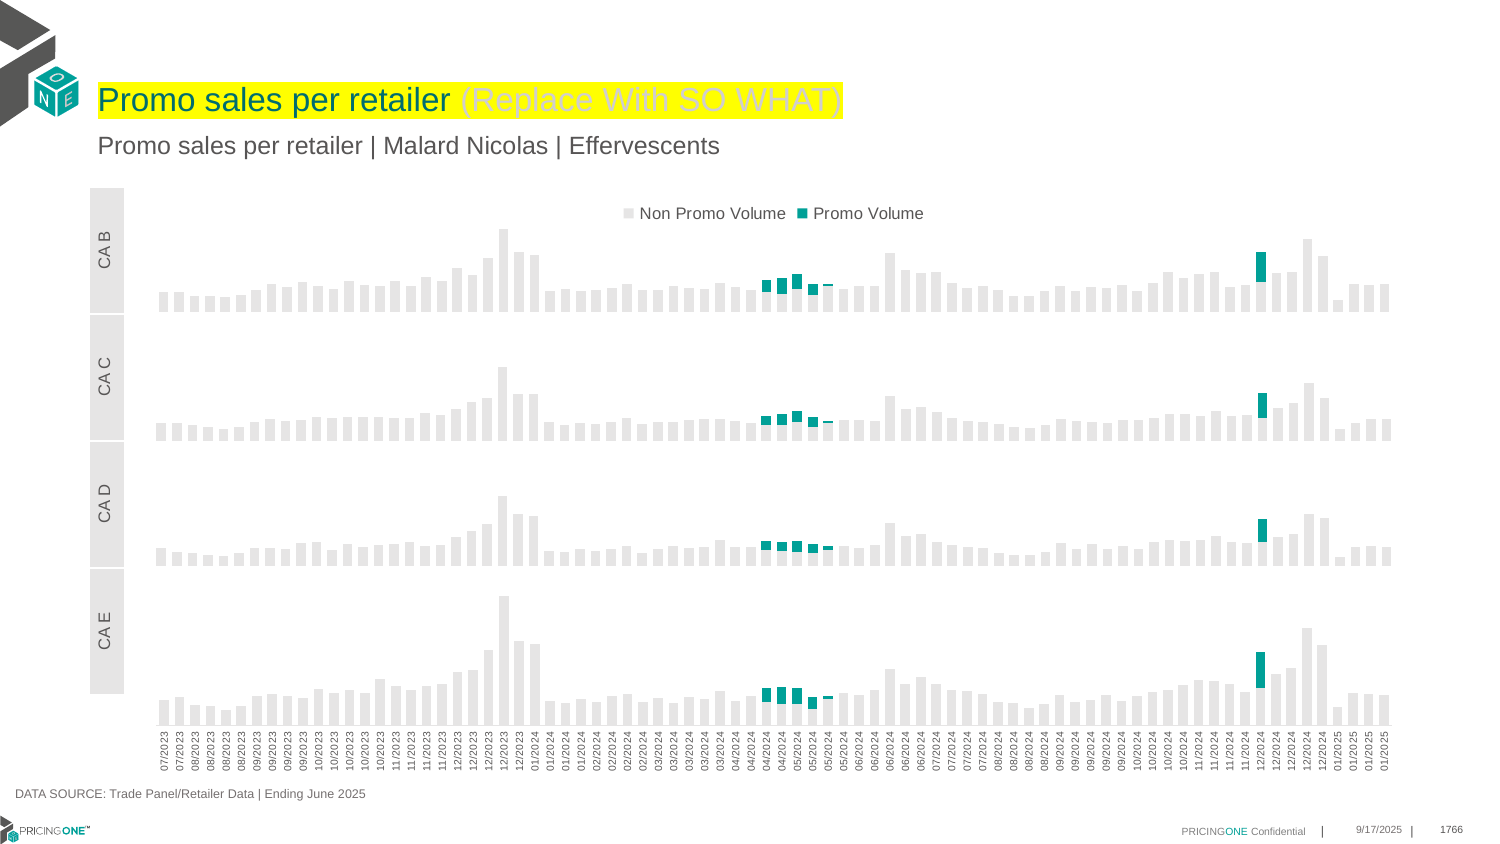

# Promo sales per retailer (Replace With SO WHAT)
Promo sales per retailer | Malard Nicolas | Effervescents
| CA B |
| --- |
| CA C |
| CA D |
| CA E |

### Chart

| Category | Non Promo Volume | Promo Volume |
|---|---|---|
| 45130 | 353.0 | 0.0 |
| 45137 | 358.0 | 0.0 |
| 45144 | 290.0 | 0.0 |
| 45151 | 283.0 | 0.0 |
| 45158 | 271.0 | 0.0 |
| 45165 | 301.0 | 0.0 |
| 45172 | 395.0 | 0.0 |
| 45179 | 495.0 | 0.0 |
| 45186 | 449.0 | 0.0 |
| 45193 | 542.0 | 0.0 |
| 45200 | 456.0 | 0.0 |
| 45207 | 404.0 | 0.0 |
| 45214 | 560.0 | 0.0 |
| 45221 | 489.0 | 0.0 |
| 45228 | 468.0 | 0.0 |
| 45235 | 546.0 | 0.0 |
| 45242 | 465.0 | 0.0 |
| 45249 | 616.0 | 0.0 |
| 45256 | 556.0 | 0.0 |
| 45263 | 791.0 | 0.0 |
| 45270 | 668.0 | 0.0 |
| 45277 | 967.0 | 0.0 |
| 45284 | 1474.0 | 0.0 |
| 45291 | 1070.0 | 0.0 |
| 45298 | 1009.0 | 0.0 |
| 45305 | 380.0 | 0.0 |
| 45312 | 410.0 | 0.0 |
| 45319 | 375.0 | 0.0 |
| 45326 | 388.0 | 0.0 |
| 45333 | 433.0 | 0.0 |
| 45340 | 495.0 | 0.0 |
| 45347 | 392.0 | 0.0 |
| 45354 | 401.0 | 0.0 |
| 45361 | 460.0 | 0.0 |
| 45368 | 431.0 | 0.0 |
| 45375 | 403.0 | 0.0 |
| 45382 | 522.0 | 0.0 |
| 45389 | 445.0 | 0.0 |
| 45396 | 388.0 | 0.0 |
| 45403 | 363.0 | 203.0 |
| 45410 | 323.0 | 288.0 |
| 45417 | 410.0 | 260.0 |
| 45424 | 307.0 | 184.0 |
| 45431 | 461.0 | 35.0 |
| 45438 | 405.0 | 0.0 |
| 45445 | 466.0 | 0.0 |
| 45452 | 460.0 | 0.0 |
| 45459 | 1056.0 | 0.0 |
| 45466 | 744.0 | 0.0 |
| 45473 | 692.0 | 0.0 |
| 45480 | 714.0 | 0.0 |
| 45487 | 525.0 | 0.0 |
| 45494 | 420.0 | 0.0 |
| 45501 | 460.0 | 0.0 |
| 45508 | 389.0 | 0.0 |
| 45515 | 292.0 | 0.0 |
| 45522 | 292.0 | 0.0 |
| 45529 | 371.0 | 0.0 |
| 45536 | 472.0 | 0.0 |
| 45543 | 376.0 | 0.0 |
| 45550 | 449.0 | 0.0 |
| 45557 | 431.0 | 0.0 |
| 45564 | 481.0 | 0.0 |
| 45571 | 366.0 | 0.0 |
| 45578 | 525.0 | 0.0 |
| 45585 | 706.0 | 0.0 |
| 45592 | 607.0 | 0.0 |
| 45599 | 671.0 | 0.0 |
| 45606 | 722.0 | 0.0 |
| 45613 | 441.0 | 0.0 |
| 45620 | 481.0 | 0.0 |
| 45627 | 542.0 | 521.0 |
| 45634 | 693.0 | 0.0 |
| 45641 | 720.0 | 0.0 |
| 45648 | 1298.0 | 0.0 |
| 45655 | 997.0 | 0.0 |
| 45662 | 222.0 | 0.0 |
| 45669 | 501.0 | 0.0 |
| 45676 | 490.0 | 0.0 |
| 45683 | 492.0 | 0.0 |

### Chart

| Category | Non Promo Volume | Promo Volume |
|---|---|---|
| 45130 | 614.0 | 0.0 |
| 45137 | 607.0 | 0.0 |
| 45144 | 548.0 | 0.0 |
| 45151 | 487.0 | 0.0 |
| 45158 | 413.0 | 0.0 |
| 45165 | 484.0 | 0.0 |
| 45172 | 671.0 | 0.0 |
| 45179 | 767.0 | 0.0 |
| 45186 | 687.0 | 0.0 |
| 45193 | 725.0 | 0.0 |
| 45200 | 812.0 | 0.0 |
| 45207 | 791.0 | 0.0 |
| 45214 | 831.0 | 0.0 |
| 45221 | 819.0 | 0.0 |
| 45228 | 826.0 | 0.0 |
| 45235 | 808.0 | 0.0 |
| 45242 | 809.0 | 0.0 |
| 45249 | 956.0 | 0.0 |
| 45256 | 906.0 | 0.0 |
| 45263 | 1107.0 | 0.0 |
| 45270 | 1356.0 | 0.0 |
| 45277 | 1468.0 | 0.0 |
| 45284 | 2530.0 | 0.0 |
| 45291 | 1631.0 | 0.0 |
| 45298 | 1599.0 | 0.0 |
| 45305 | 668.0 | 0.0 |
| 45312 | 547.0 | 0.0 |
| 45319 | 614.0 | 0.0 |
| 45326 | 580.0 | 0.0 |
| 45333 | 673.0 | 0.0 |
| 45340 | 807.0 | 0.0 |
| 45347 | 596.0 | 0.0 |
| 45354 | 674.0 | 0.0 |
| 45361 | 663.0 | 0.0 |
| 45368 | 740.0 | 0.0 |
| 45375 | 767.0 | 0.0 |
| 45382 | 750.0 | 0.0 |
| 45389 | 694.0 | 0.0 |
| 45396 | 636.0 | 0.0 |
| 45403 | 539.0 | 311.0 |
| 45410 | 545.0 | 392.0 |
| 45417 | 644.0 | 394.0 |
| 45424 | 487.0 | 357.0 |
| 45431 | 616.0 | 69.0 |
| 45438 | 729.0 | 0.0 |
| 45445 | 731.0 | 0.0 |
| 45452 | 689.0 | 0.0 |
| 45459 | 1559.0 | 0.0 |
| 45466 | 1112.0 | 0.0 |
| 45473 | 1182.0 | 0.0 |
| 45480 | 1012.0 | 0.0 |
| 45487 | 799.0 | 0.0 |
| 45494 | 686.0 | 0.0 |
| 45501 | 672.0 | 0.0 |
| 45508 | 598.0 | 0.0 |
| 45515 | 502.0 | 0.0 |
| 45522 | 470.0 | 0.0 |
| 45529 | 567.0 | 0.0 |
| 45536 | 770.0 | 0.0 |
| 45543 | 693.0 | 0.0 |
| 45550 | 662.0 | 0.0 |
| 45557 | 624.0 | 0.0 |
| 45564 | 733.0 | 0.0 |
| 45571 | 718.0 | 0.0 |
| 45578 | 803.0 | 0.0 |
| 45585 | 923.0 | 0.0 |
| 45592 | 939.0 | 0.0 |
| 45599 | 858.0 | 0.0 |
| 45606 | 1040.0 | 0.0 |
| 45613 | 860.0 | 0.0 |
| 45620 | 884.0 | 0.0 |
| 45627 | 808.0 | 831.0 |
| 45634 | 1130.0 | 0.0 |
| 45641 | 1315.0 | 0.0 |
| 45648 | 2007.0 | 0.0 |
| 45655 | 1468.0 | 0.0 |
| 45662 | 402.0 | 0.0 |
| 45669 | 613.0 | 0.0 |
| 45676 | 760.0 | 0.0 |
| 45683 | 765.0 | 0.0 |

### Chart

| Category | Non Promo Volume | Promo Volume |
|---|---|---|
| 45130 | 512.0 | 0.0 |
| 45137 | 401.0 | 0.0 |
| 45144 | 376.0 | 0.0 |
| 45151 | 310.0 | 0.0 |
| 45158 | 280.0 | 0.0 |
| 45165 | 391.0 | 0.0 |
| 45172 | 530.0 | 0.0 |
| 45179 | 516.0 | 0.0 |
| 45186 | 499.0 | 0.0 |
| 45193 | 660.0 | 0.0 |
| 45200 | 697.0 | 0.0 |
| 45207 | 460.0 | 0.0 |
| 45214 | 643.0 | 0.0 |
| 45221 | 541.0 | 0.0 |
| 45228 | 595.0 | 0.0 |
| 45235 | 628.0 | 0.0 |
| 45242 | 684.0 | 0.0 |
| 45249 | 583.0 | 0.0 |
| 45256 | 607.0 | 0.0 |
| 45263 | 834.0 | 0.0 |
| 45270 | 999.0 | 0.0 |
| 45277 | 1218.0 | 0.0 |
| 45284 | 2013.0 | 0.0 |
| 45291 | 1489.0 | 0.0 |
| 45298 | 1442.0 | 0.0 |
| 45305 | 442.0 | 0.0 |
| 45312 | 405.0 | 0.0 |
| 45319 | 490.0 | 0.0 |
| 45326 | 435.0 | 0.0 |
| 45333 | 496.0 | 0.0 |
| 45340 | 579.0 | 0.0 |
| 45347 | 382.0 | 0.0 |
| 45354 | 500.0 | 0.0 |
| 45361 | 569.0 | 0.0 |
| 45368 | 520.0 | 0.0 |
| 45375 | 550.0 | 0.0 |
| 45382 | 754.0 | 0.0 |
| 45389 | 545.0 | 0.0 |
| 45396 | 536.0 | 0.0 |
| 45403 | 456.0 | 270.0 |
| 45410 | 429.0 | 260.0 |
| 45417 | 411.0 | 317.0 |
| 45424 | 380.0 | 259.0 |
| 45431 | 474.0 | 101.0 |
| 45438 | 579.0 | 0.0 |
| 45445 | 516.0 | 0.0 |
| 45452 | 609.0 | 0.0 |
| 45459 | 1237.0 | 0.0 |
| 45466 | 863.0 | 0.0 |
| 45473 | 926.0 | 0.0 |
| 45480 | 694.0 | 0.0 |
| 45487 | 615.0 | 0.0 |
| 45494 | 557.0 | 0.0 |
| 45501 | 521.0 | 0.0 |
| 45508 | 387.0 | 0.0 |
| 45515 | 314.0 | 0.0 |
| 45522 | 328.0 | 0.0 |
| 45529 | 406.0 | 0.0 |
| 45536 | 660.0 | 0.0 |
| 45543 | 495.0 | 0.0 |
| 45550 | 636.0 | 0.0 |
| 45557 | 501.0 | 0.0 |
| 45564 | 575.0 | 0.0 |
| 45571 | 496.0 | 0.0 |
| 45578 | 694.0 | 0.0 |
| 45585 | 749.0 | 0.0 |
| 45592 | 714.0 | 0.0 |
| 45599 | 756.0 | 0.0 |
| 45606 | 853.0 | 0.0 |
| 45613 | 697.0 | 0.0 |
| 45620 | 654.0 | 0.0 |
| 45627 | 701.0 | 647.0 |
| 45634 | 834.0 | 0.0 |
| 45641 | 930.0 | 0.0 |
| 45648 | 1482.0 | 0.0 |
| 45655 | 1369.0 | 0.0 |
| 45662 | 267.0 | 0.0 |
| 45669 | 560.0 | 0.0 |
| 45676 | 564.0 | 0.0 |
| 45683 | 545.0 | 0.0 |

### Chart

| Category | Non Promo Volume | Promo Volume |
|---|---|---|
| 45130 | 463.0 | 0.0 |
| 45137 | 511.0 | 0.0 |
| 45144 | 371.0 | 0.0 |
| 45151 | 345.0 | 0.0 |
| 45158 | 282.0 | 0.0 |
| 45165 | 343.0 | 0.0 |
| 45172 | 524.0 | 0.0 |
| 45179 | 572.0 | 0.0 |
| 45186 | 526.0 | 0.0 |
| 45193 | 491.0 | 0.0 |
| 45200 | 651.0 | 0.0 |
| 45207 | 579.0 | 0.0 |
| 45214 | 635.0 | 0.0 |
| 45221 | 585.0 | 0.0 |
| 45228 | 848.0 | 0.0 |
| 45235 | 707.0 | 0.0 |
| 45242 | 643.0 | 0.0 |
| 45249 | 710.0 | 0.0 |
| 45256 | 743.0 | 0.0 |
| 45263 | 971.0 | 0.0 |
| 45270 | 1006.0 | 0.0 |
| 45277 | 1358.0 | 0.0 |
| 45284 | 2353.0 | 0.0 |
| 45291 | 1528.0 | 0.0 |
| 45298 | 1472.0 | 0.0 |
| 45305 | 444.0 | 0.0 |
| 45312 | 405.0 | 0.0 |
| 45319 | 474.0 | 0.0 |
| 45326 | 415.0 | 0.0 |
| 45333 | 529.0 | 0.0 |
| 45340 | 570.0 | 0.0 |
| 45347 | 429.0 | 0.0 |
| 45354 | 496.0 | 0.0 |
| 45361 | 412.0 | 0.0 |
| 45368 | 510.0 | 0.0 |
| 45375 | 478.0 | 0.0 |
| 45382 | 629.0 | 0.0 |
| 45389 | 448.0 | 0.0 |
| 45396 | 529.0 | 0.0 |
| 45403 | 430.0 | 241.0 |
| 45410 | 391.0 | 296.0 |
| 45417 | 392.0 | 286.0 |
| 45424 | 289.0 | 230.0 |
| 45431 | 484.0 | 44.0 |
| 45438 | 582.0 | 0.0 |
| 45445 | 540.0 | 0.0 |
| 45452 | 645.0 | 0.0 |
| 45459 | 1013.0 | 0.0 |
| 45466 | 753.0 | 0.0 |
| 45473 | 872.0 | 0.0 |
| 45480 | 741.0 | 0.0 |
| 45487 | 633.0 | 0.0 |
| 45494 | 626.0 | 0.0 |
| 45501 | 566.0 | 0.0 |
| 45508 | 418.0 | 0.0 |
| 45515 | 402.0 | 0.0 |
| 45522 | 305.0 | 0.0 |
| 45529 | 382.0 | 0.0 |
| 45536 | 543.0 | 0.0 |
| 45543 | 428.0 | 0.0 |
| 45550 | 464.0 | 0.0 |
| 45557 | 548.0 | 0.0 |
| 45564 | 446.0 | 0.0 |
| 45571 | 526.0 | 0.0 |
| 45578 | 595.0 | 0.0 |
| 45585 | 631.0 | 0.0 |
| 45592 | 736.0 | 0.0 |
| 45599 | 819.0 | 0.0 |
| 45606 | 803.0 | 0.0 |
| 45613 | 742.0 | 0.0 |
| 45620 | 602.0 | 0.0 |
| 45627 | 674.0 | 655.0 |
| 45634 | 923.0 | 0.0 |
| 45641 | 1048.0 | 0.0 |
| 45648 | 1768.0 | 0.0 |
| 45655 | 1451.0 | 0.0 |
| 45662 | 340.0 | 0.0 |
| 45669 | 592.0 | 0.0 |
| 45676 | 576.0 | 0.0 |
| 45683 | 549.0 | 0.0 |
DATA SOURCE: Trade Panel/Retailer Data | Ending June 2025

9/17/2025
1766